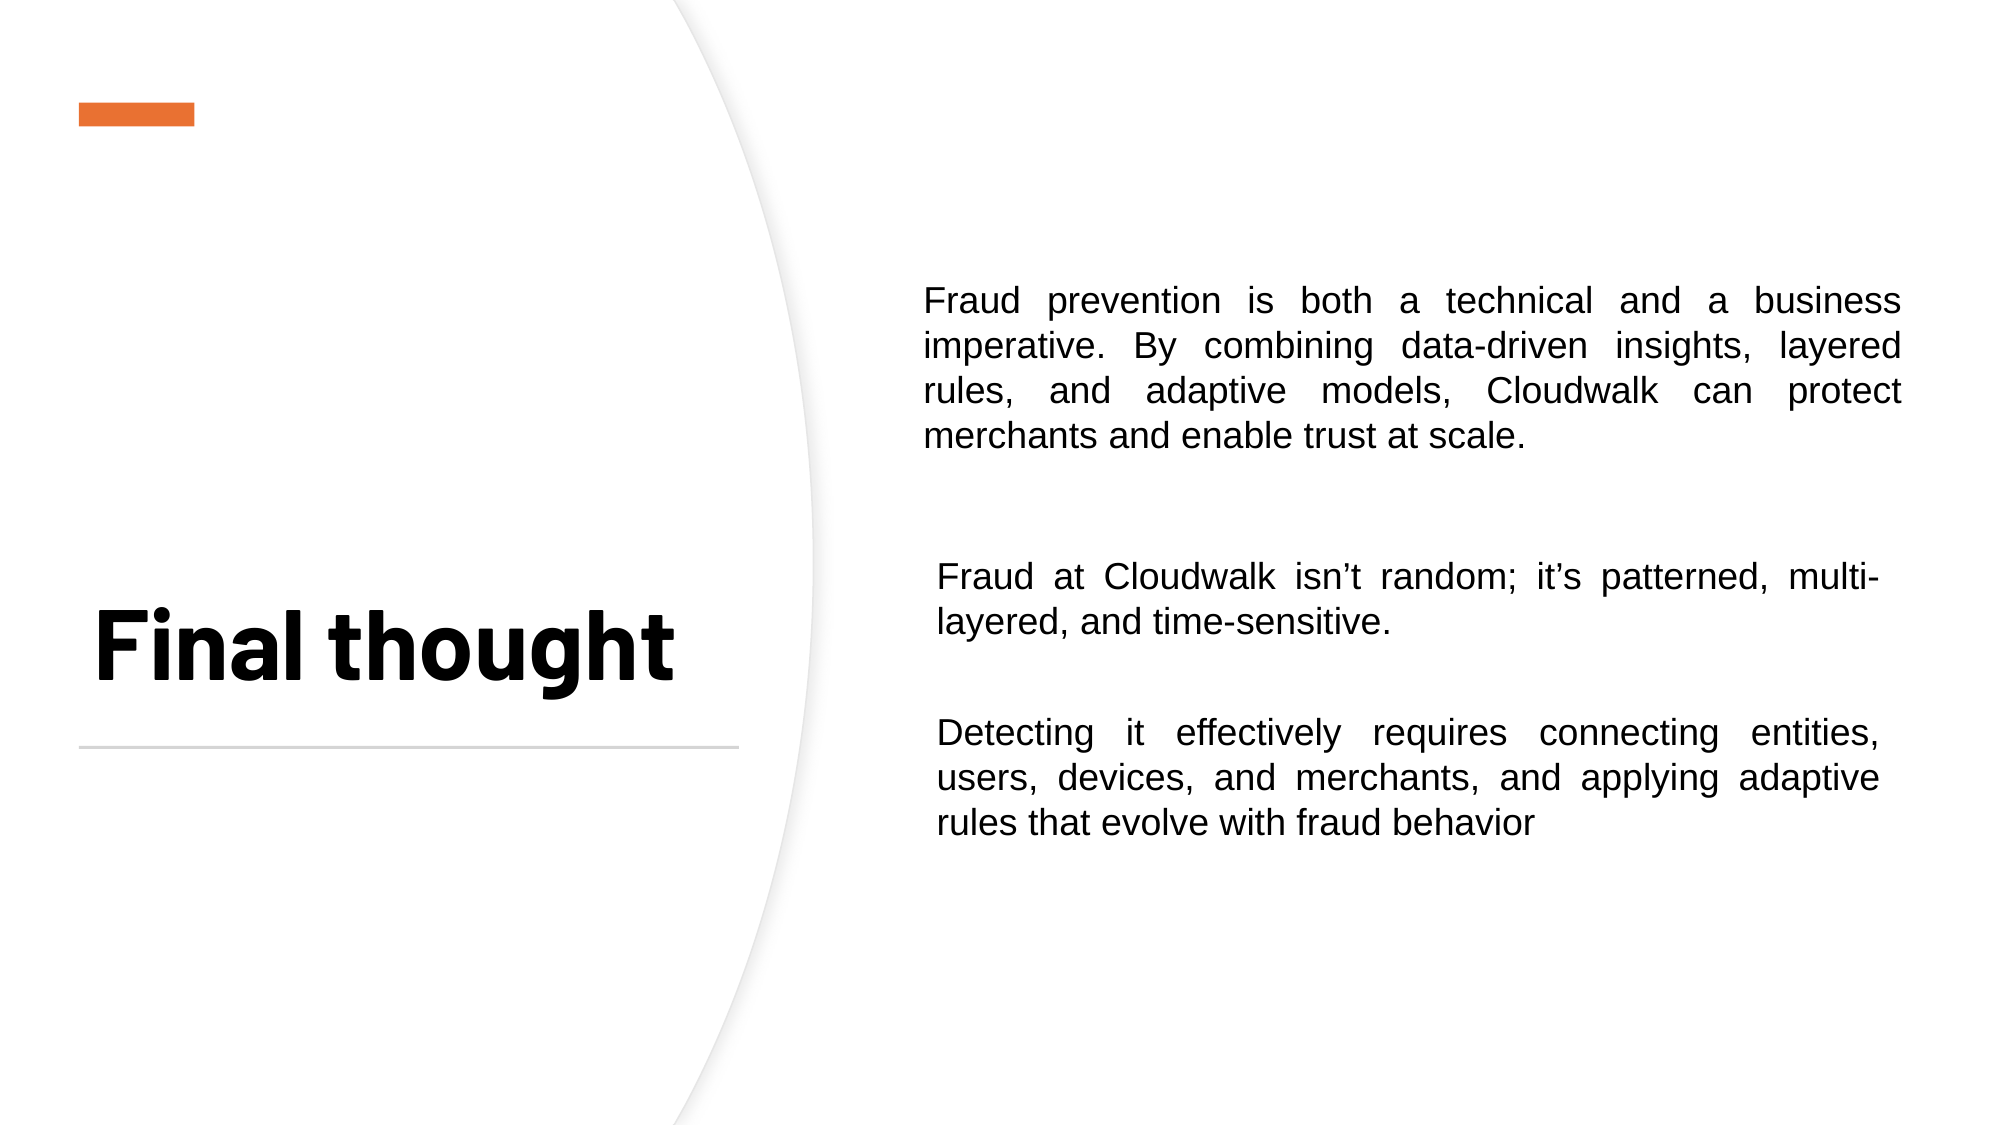

# Final thought

Fraud prevention is both a technical and a business imperative. By combining data‑driven insights, layered rules, and adaptive models, Cloudwalk can protect merchants and enable trust at scale.
Fraud at Cloudwalk isn’t random; it’s patterned, multi-layered, and time-sensitive.
Detecting it effectively requires connecting entities, users, devices, and merchants, and applying adaptive rules that evolve with fraud behavior